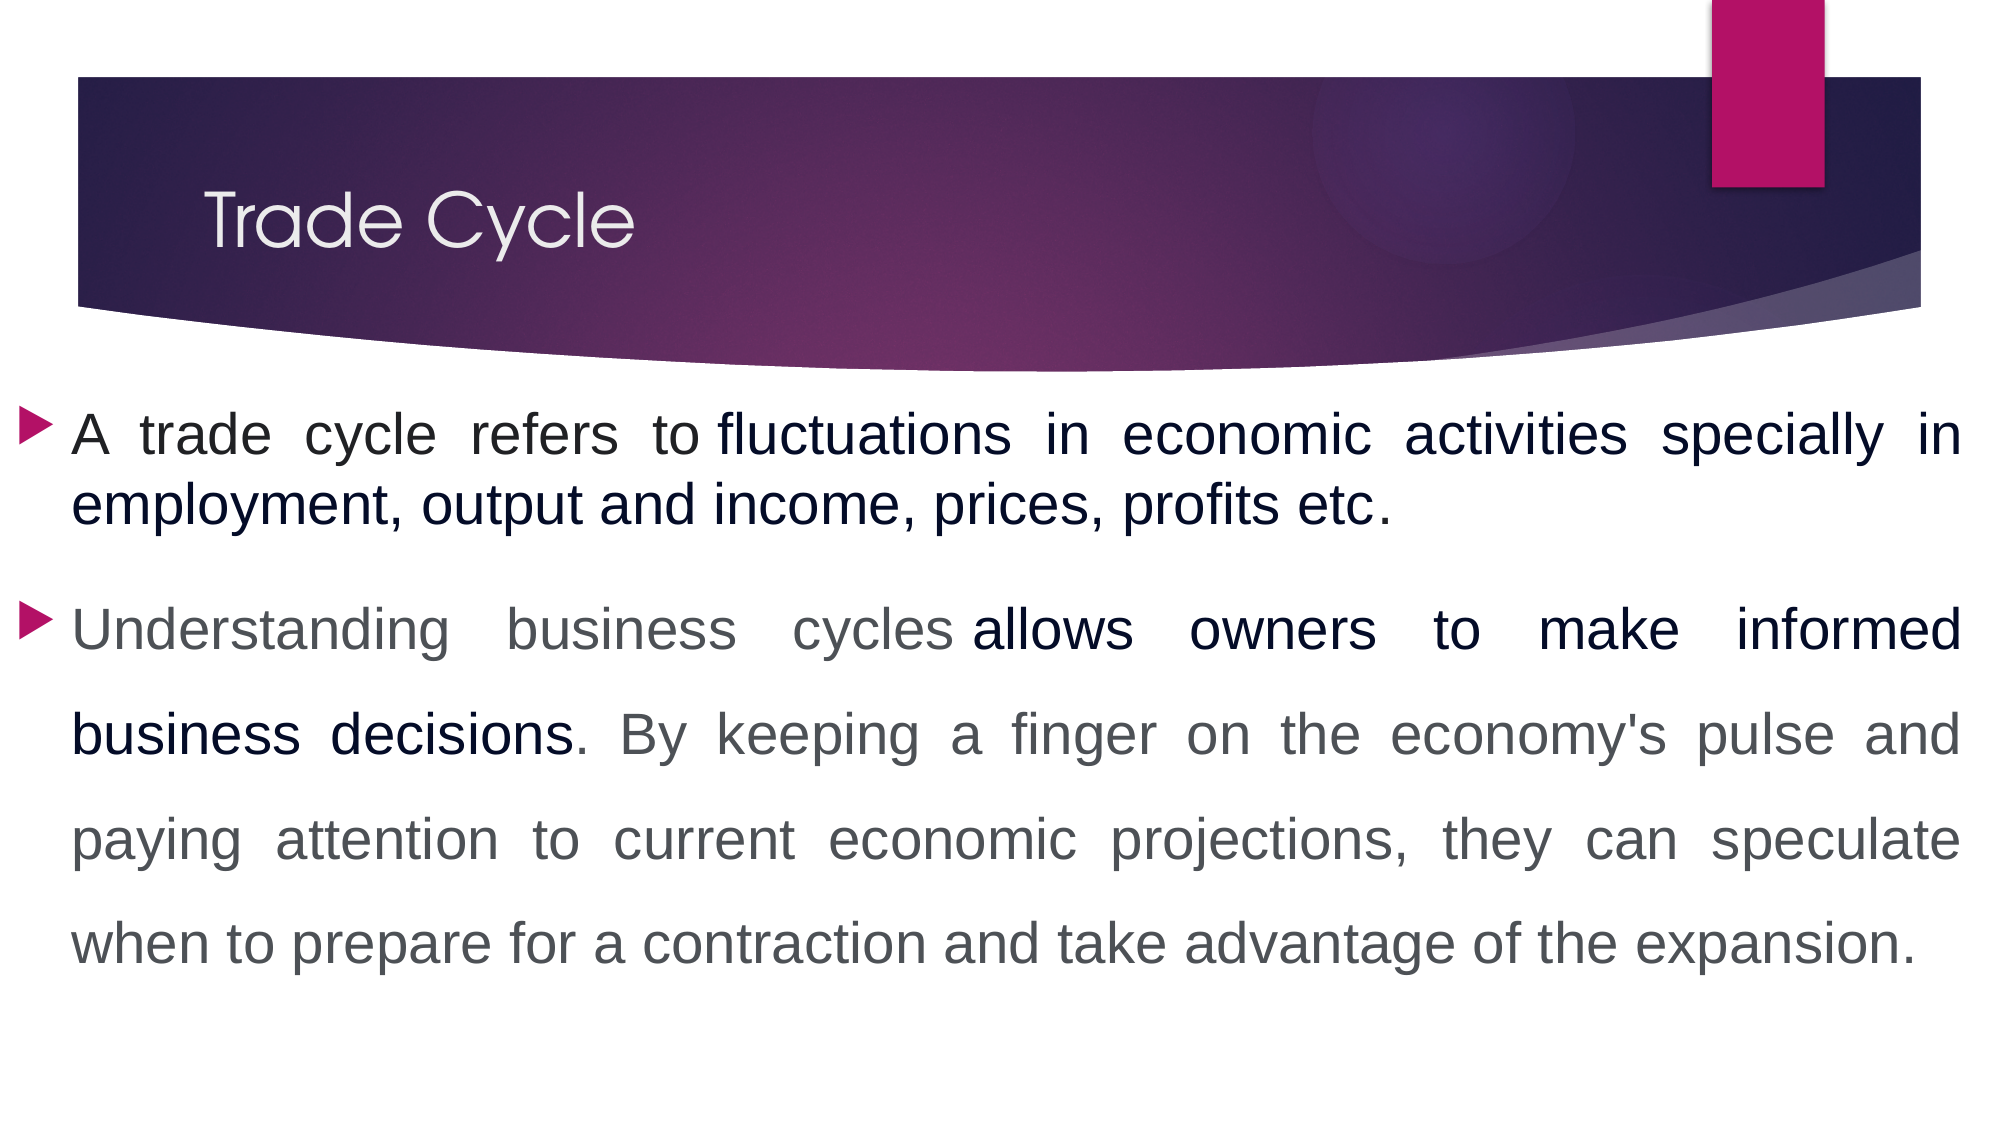

# Trade Cycle
A trade cycle refers to fluctuations in economic activities specially in employment, output and income, prices, profits etc.
Understanding business cycles allows owners to make informed business decisions. By keeping a finger on the economy's pulse and paying attention to current economic projections, they can speculate when to prepare for a contraction and take advantage of the expansion.